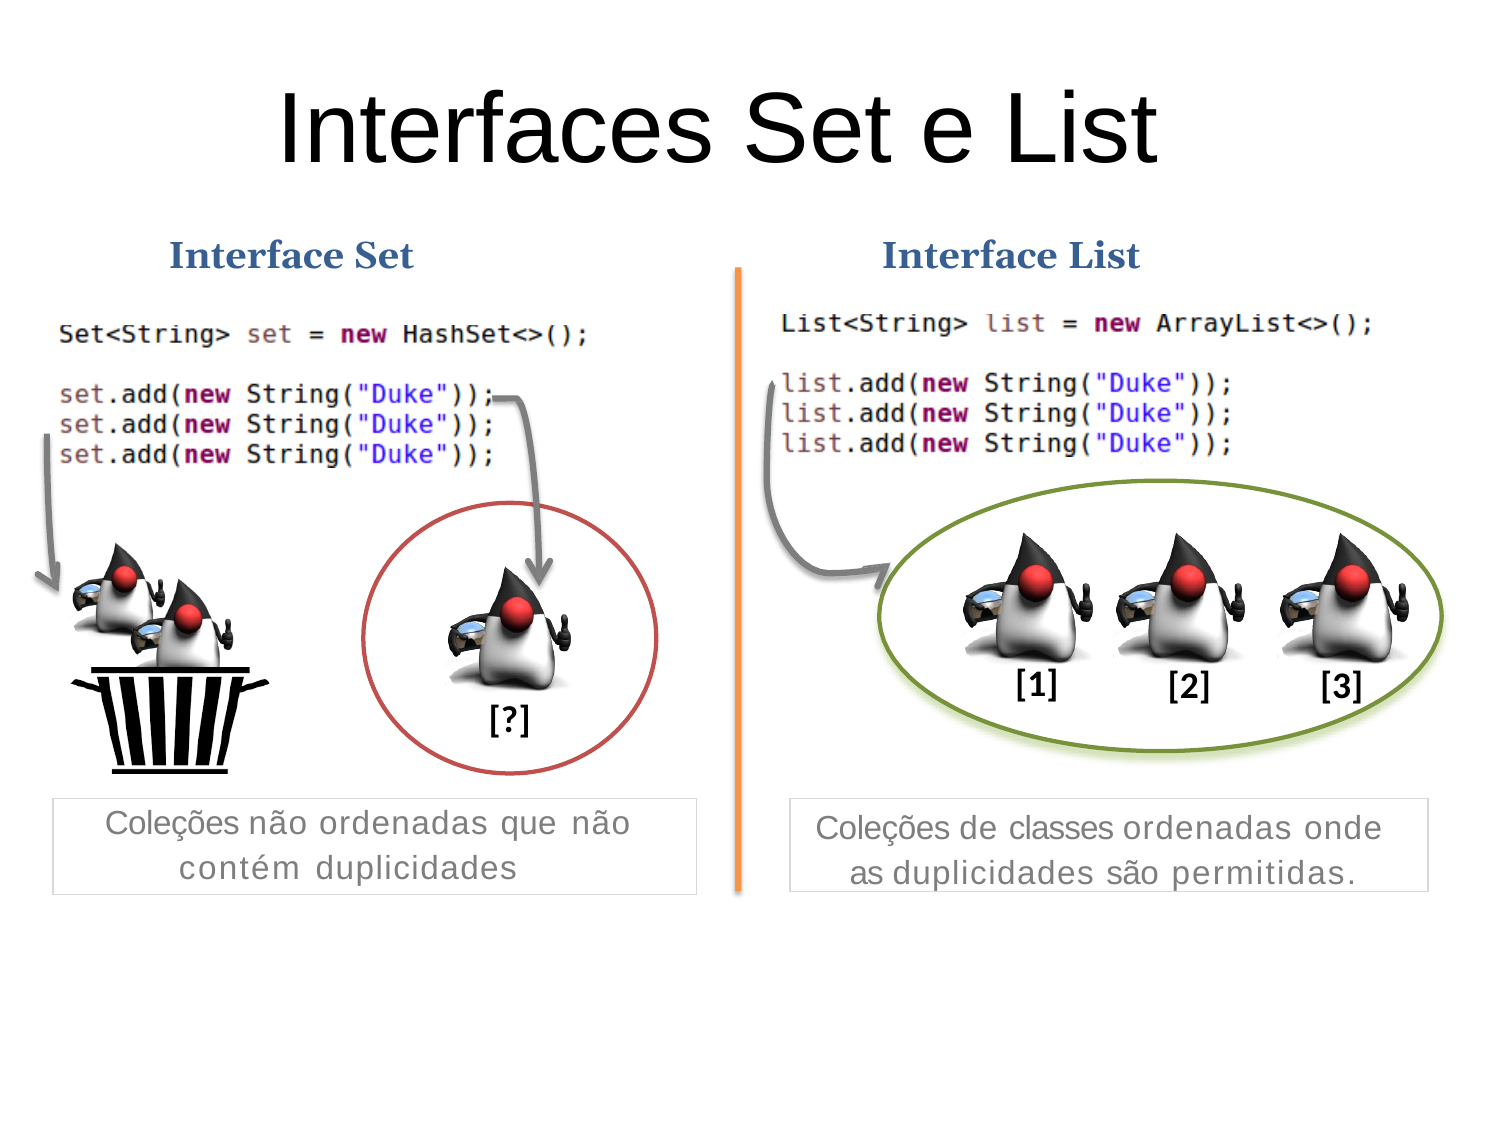

# Interfaces Set e List
Interface Set
Interface List

[1]
[2]
[3]
[?]

Coleções de classes ordenadas onde  as duplicidades são permitidas.
Coleções não ordenadas que não
contém duplicidades